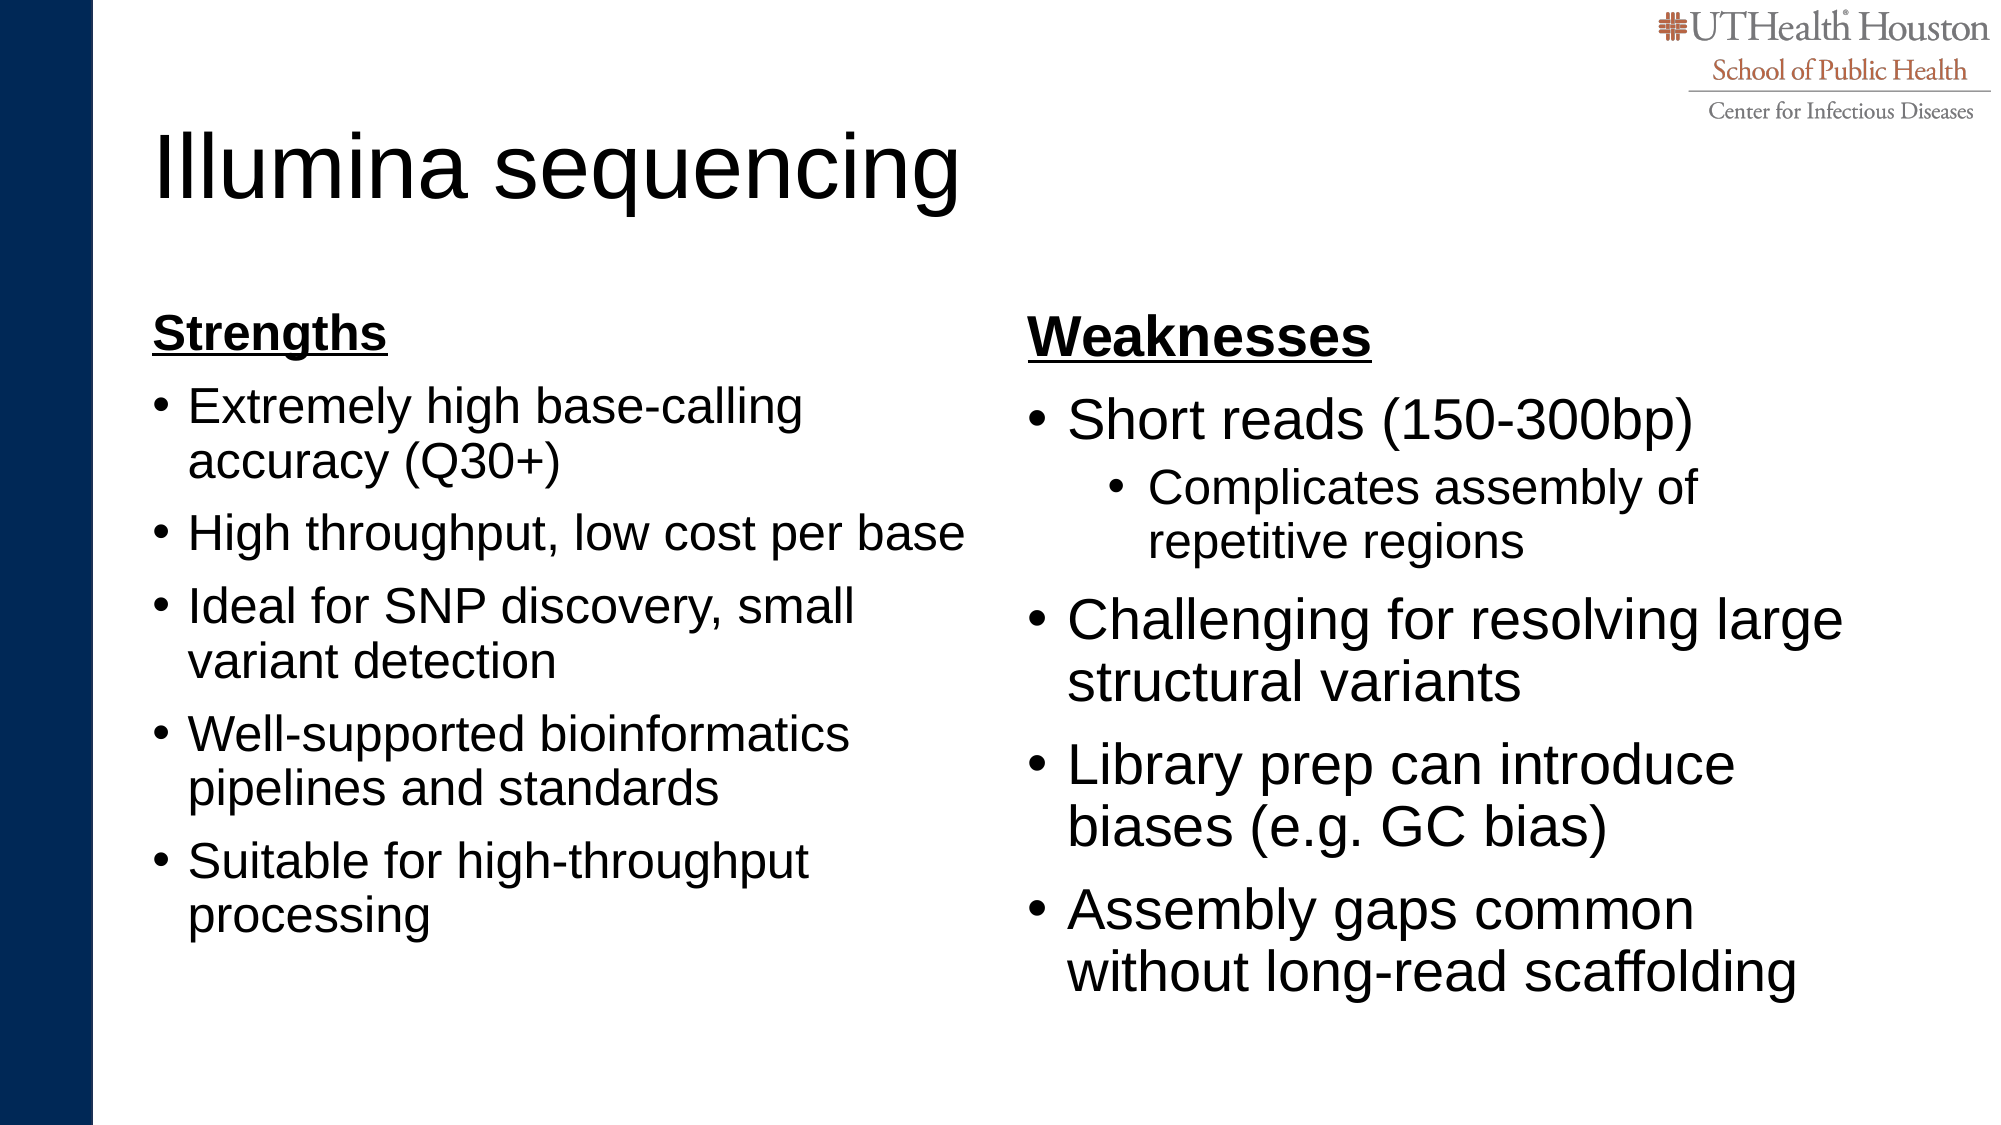

# Illumina sequencing
Strengths
Extremely high base-calling accuracy (Q30+)
High throughput, low cost per base
Ideal for SNP discovery, small variant detection
Well-supported bioinformatics pipelines and standards
Suitable for high-throughput processing
Weaknesses
Short reads (150-300bp)
Complicates assembly of repetitive regions
Challenging for resolving large structural variants
Library prep can introduce biases (e.g. GC bias)
Assembly gaps common without long-read scaffolding